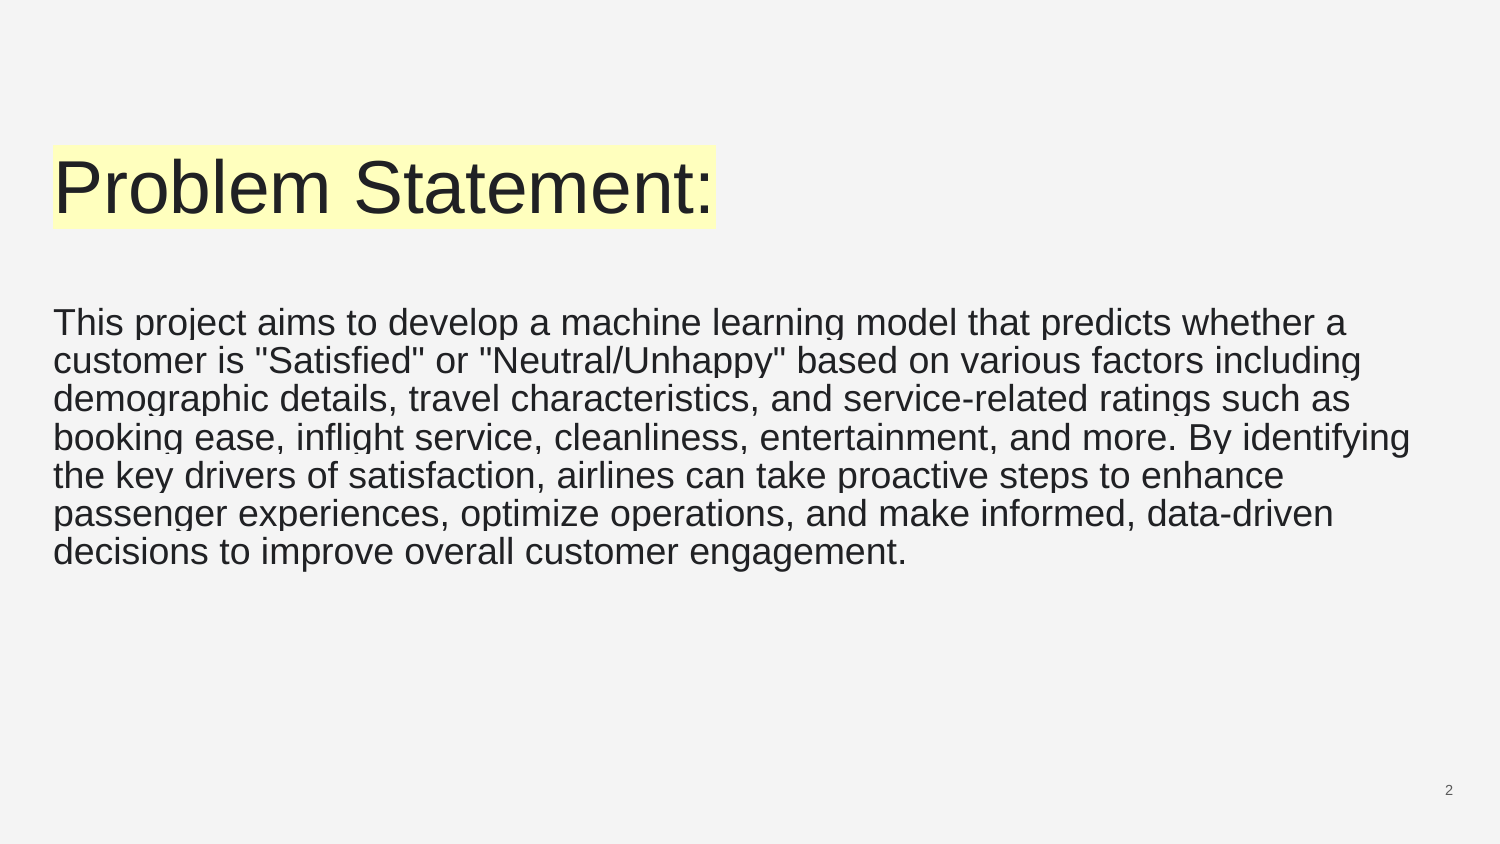

Problem Statement:

This project aims to develop a machine learning model that predicts whether a customer is "Satisfied" or "Neutral/Unhappy" based on various factors including demographic details, travel characteristics, and service-related ratings such as booking ease, inflight service, cleanliness, entertainment, and more. By identifying the key drivers of satisfaction, airlines can take proactive steps to enhance passenger experiences, optimize operations, and make informed, data-driven decisions to improve overall customer engagement.
2